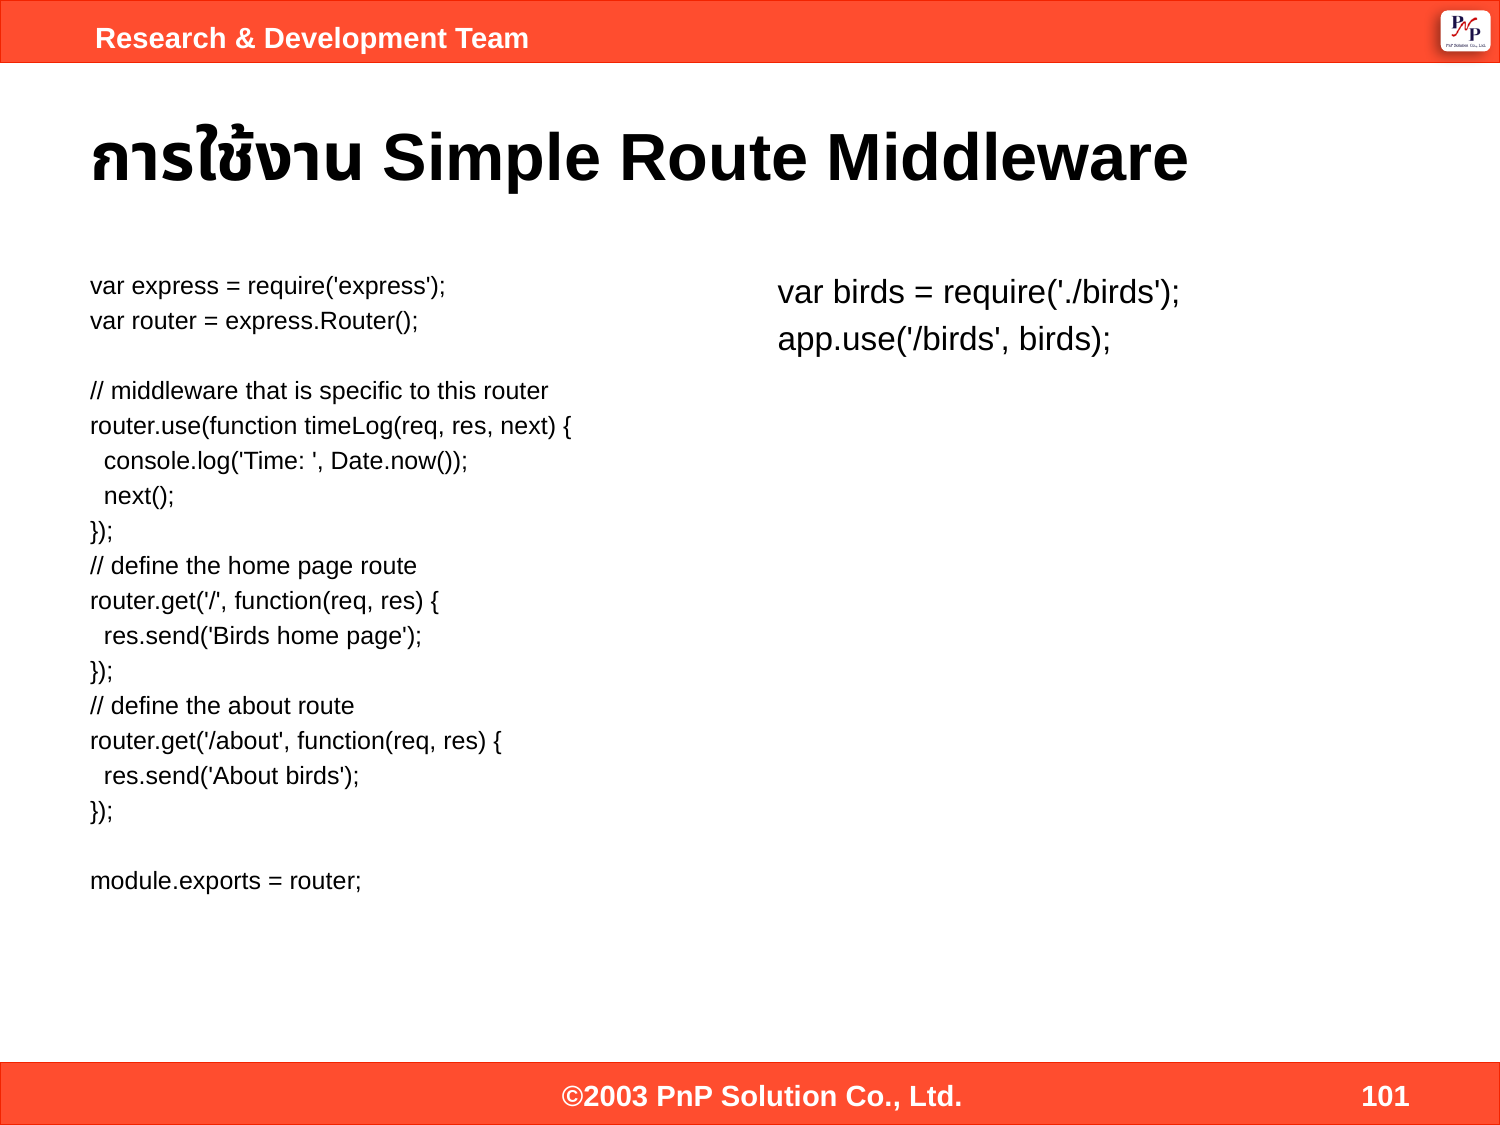

# การใช้งาน Simple Route Middleware
var express = require('express');
var router = express.Router();

// middleware that is specific to this router
router.use(function timeLog(req, res, next) {
  console.log('Time: ', Date.now());
  next();
});
// define the home page route
router.get('/', function(req, res) {
  res.send('Birds home page');
});
// define the about route
router.get('/about', function(req, res) {
  res.send('About birds');
});

module.exports = router;
var birds = require('./birds');
app.use('/birds', birds);

©2003 PnP Solution Co., Ltd.
101